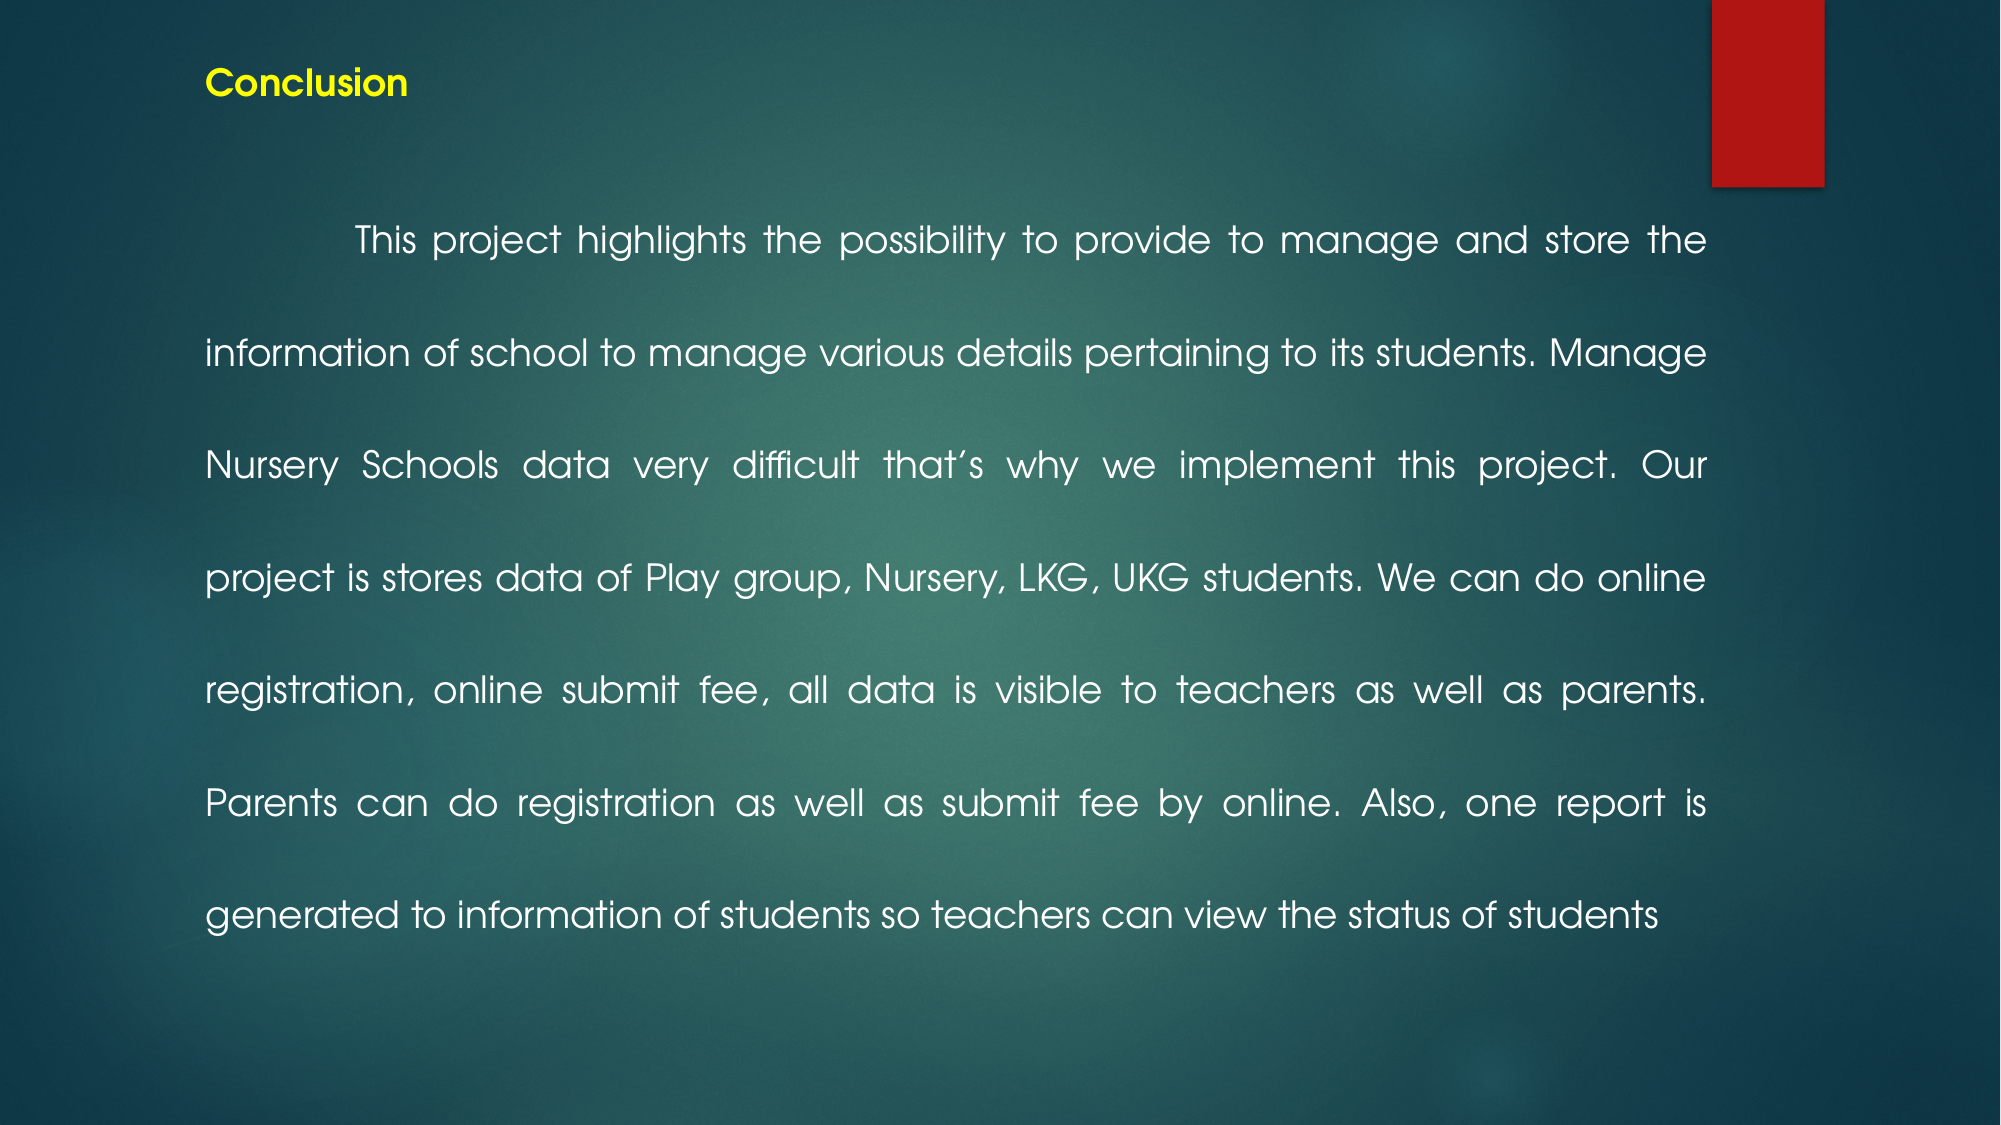

Conclusion

	This project highlights the possibility to provide to manage and store the information of school to manage various details pertaining to its students. Manage Nursery Schools data very difficult that’s why we implement this project. Our project is stores data of Play group, Nursery, LKG, UKG students. We can do online registration, online submit fee, all data is visible to teachers as well as parents. Parents can do registration as well as submit fee by online. Also, one report is generated to information of students so teachers can view the status of students